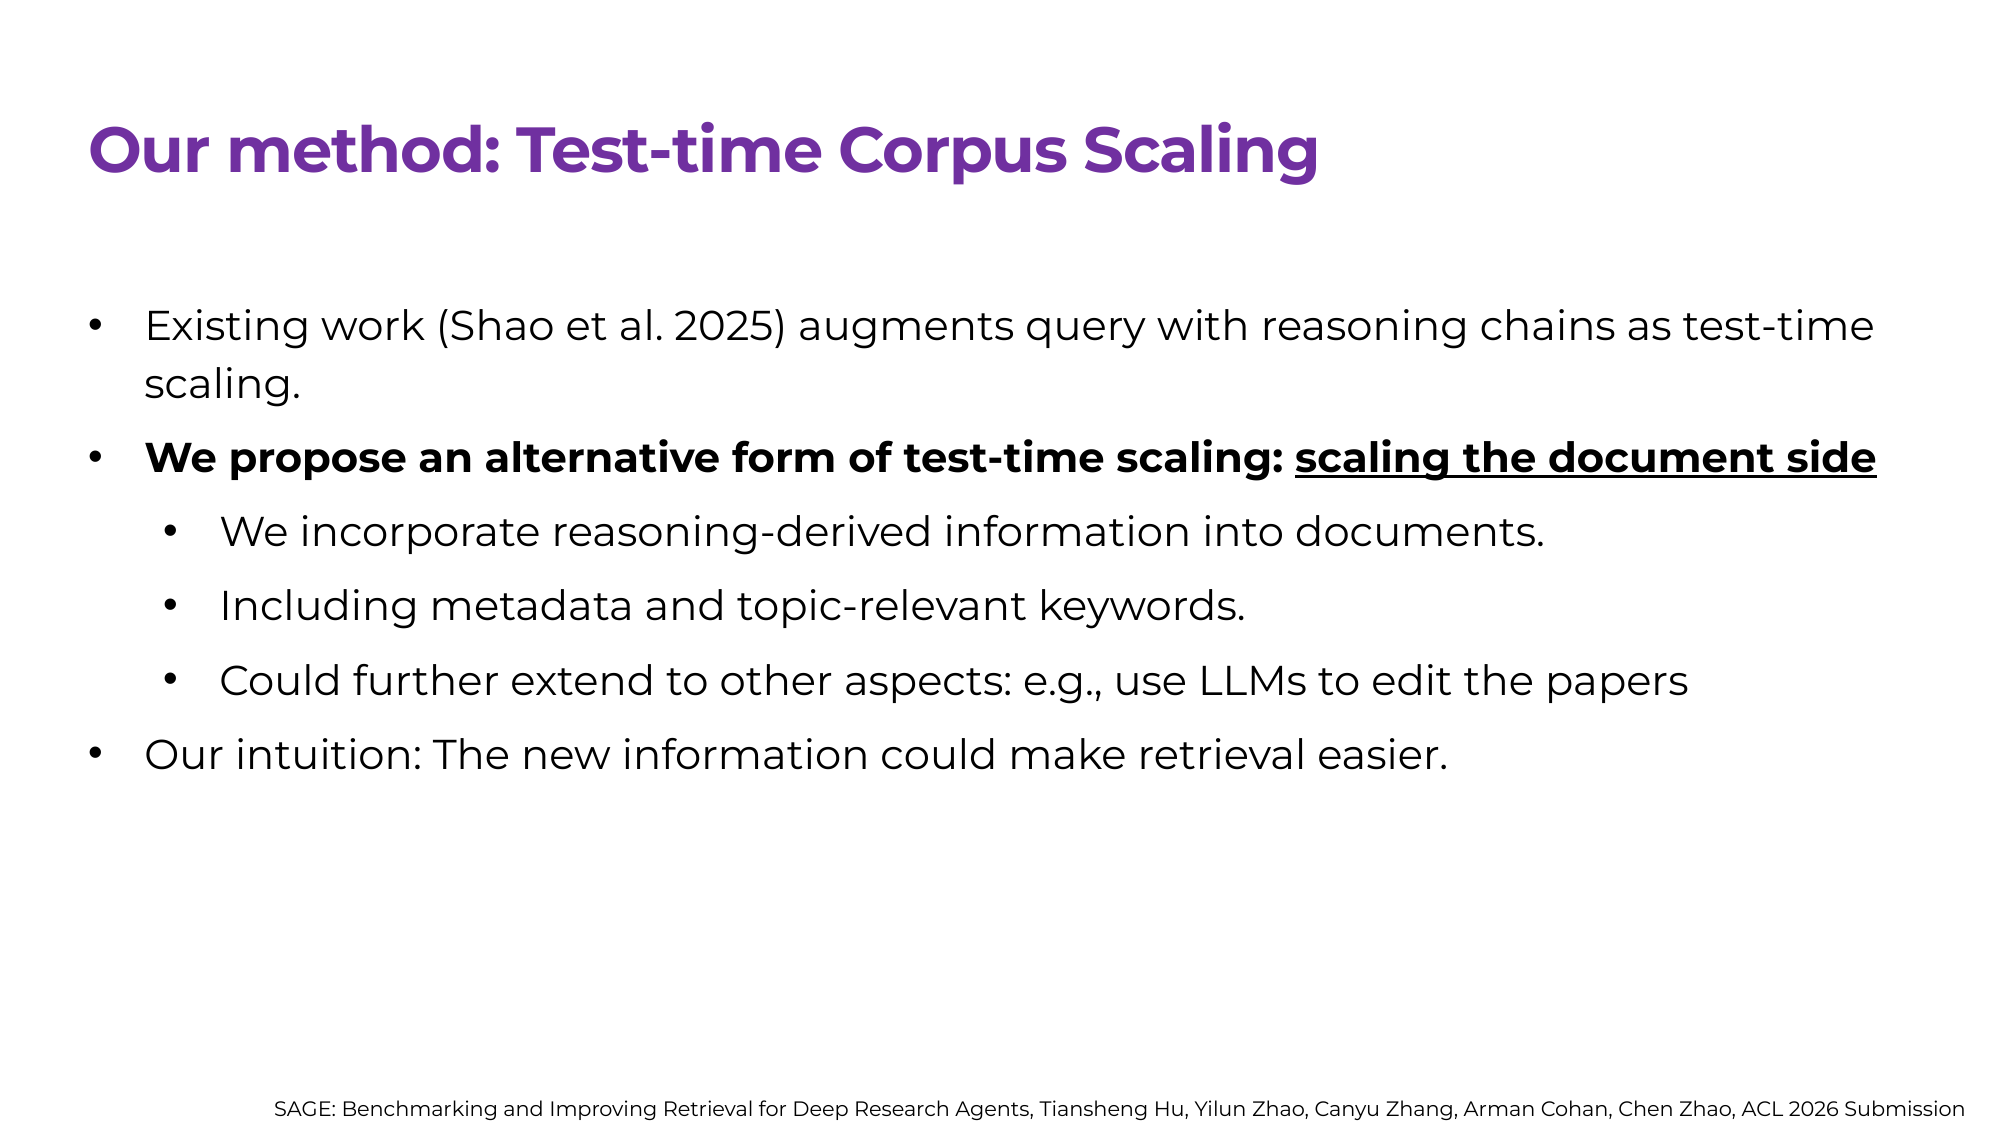

Our method: Test-time Corpus Scaling
Existing work (Shao et al. 2025) augments query with reasoning chains as test-time scaling.
We propose an alternative form of test-time scaling: scaling the document side
We incorporate reasoning-derived information into documents.
Including metadata and topic-relevant keywords.
Could further extend to other aspects: e.g., use LLMs to edit the papers
Our intuition: The new information could make retrieval easier.

SAGE: Benchmarking and Improving Retrieval for Deep Research Agents, Tiansheng Hu, Yilun Zhao, Canyu Zhang, Arman Cohan, Chen Zhao, ACL 2026 Submission